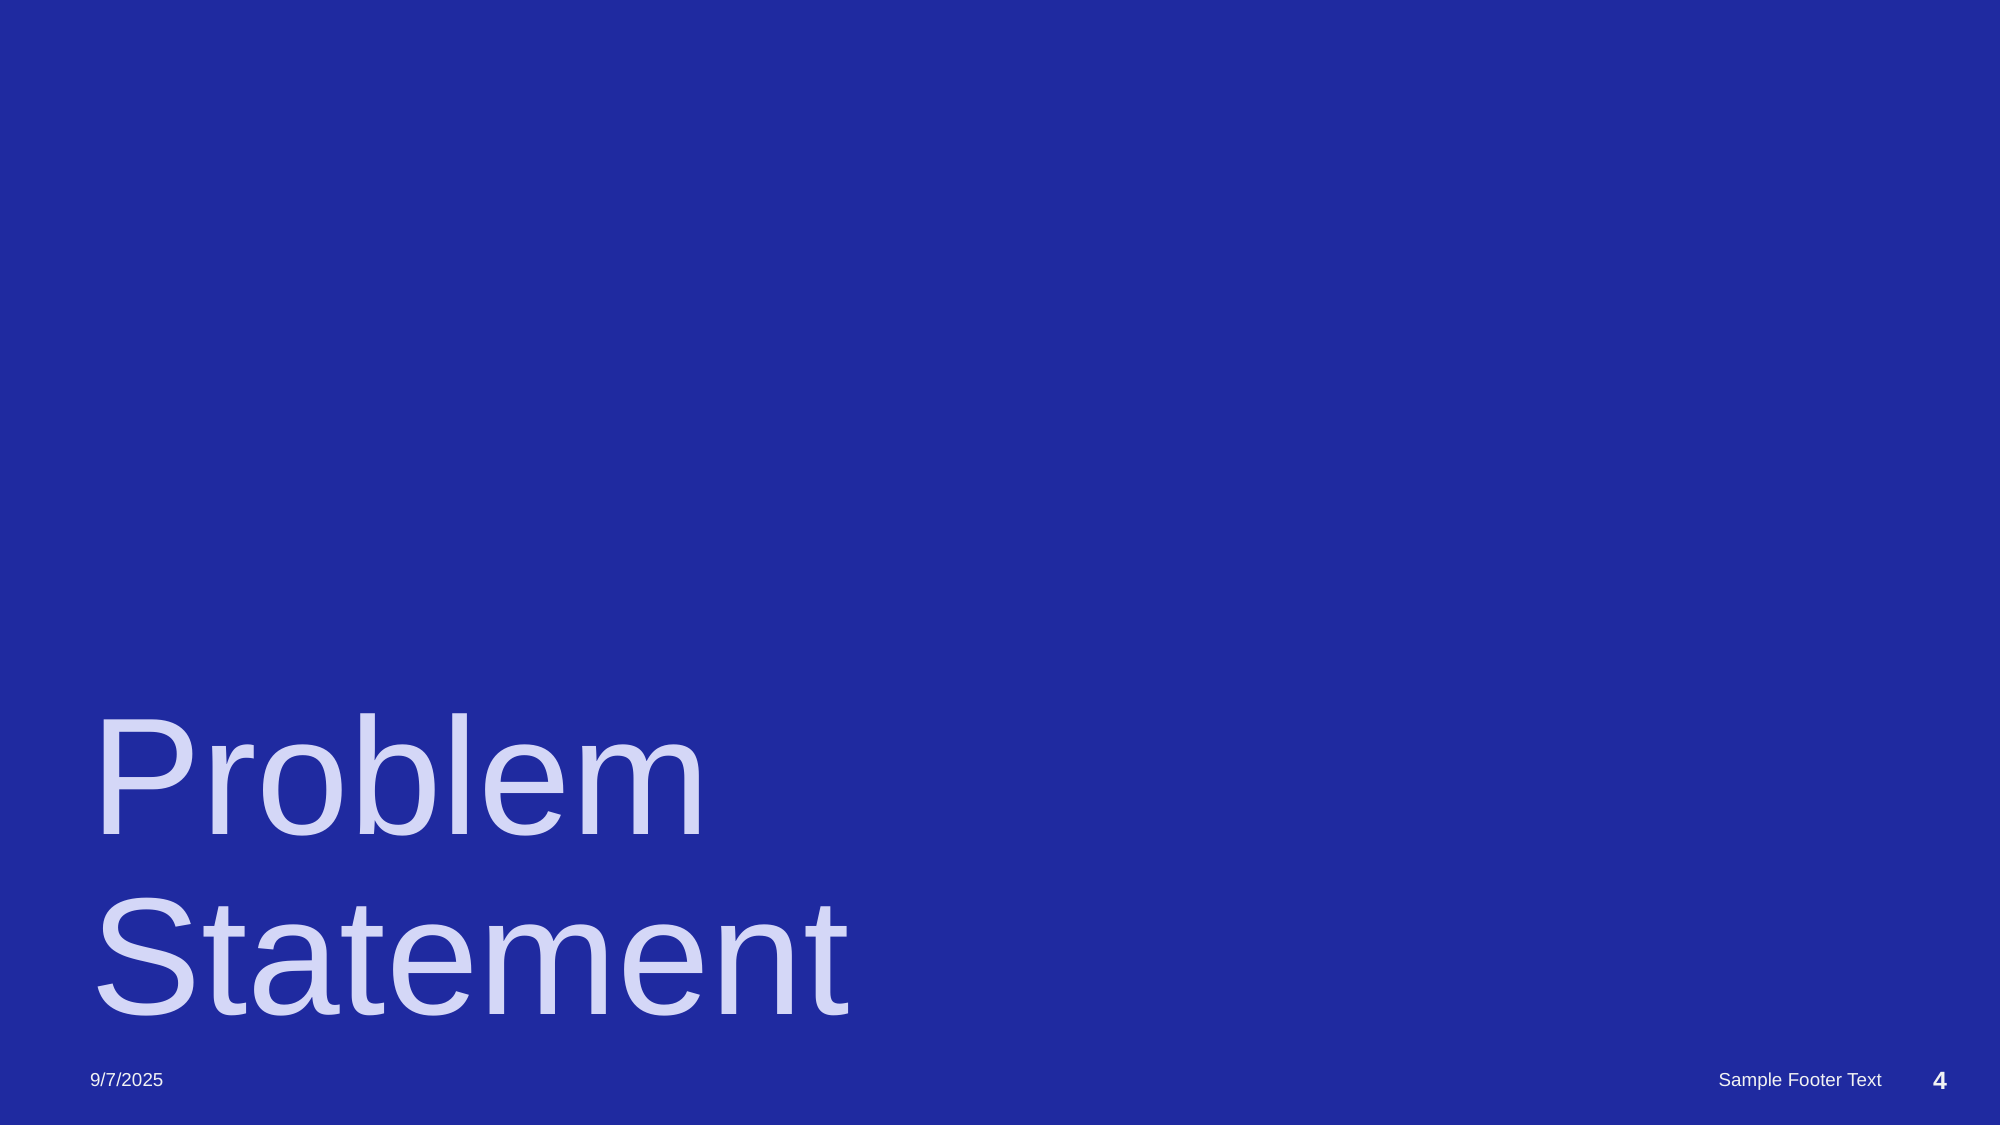

# Problem Statement
9/7/2025
Sample Footer Text
4